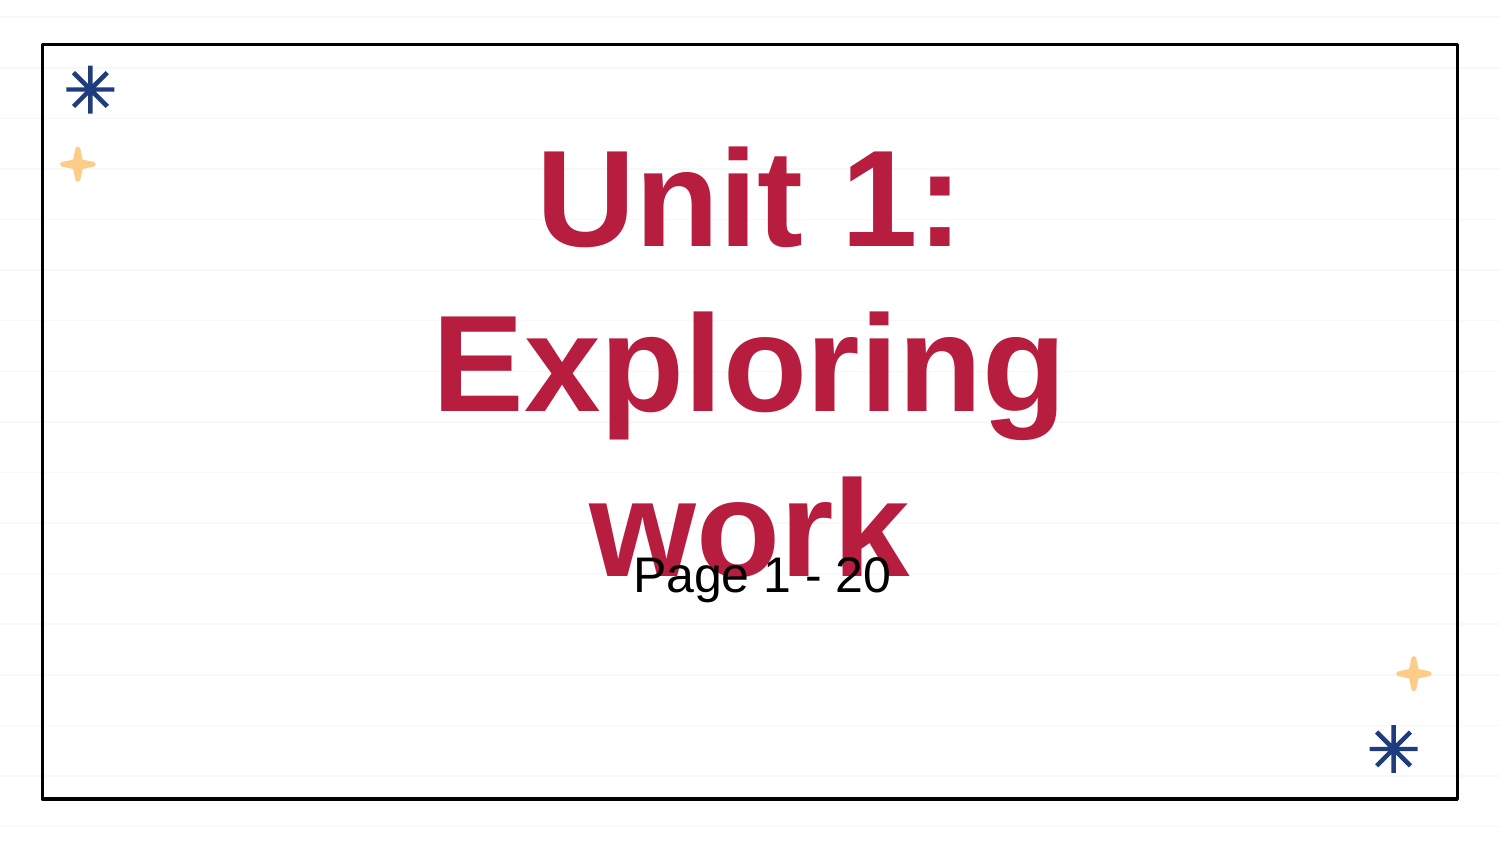

# Unit 1: Exploring work
Page 1 - 20